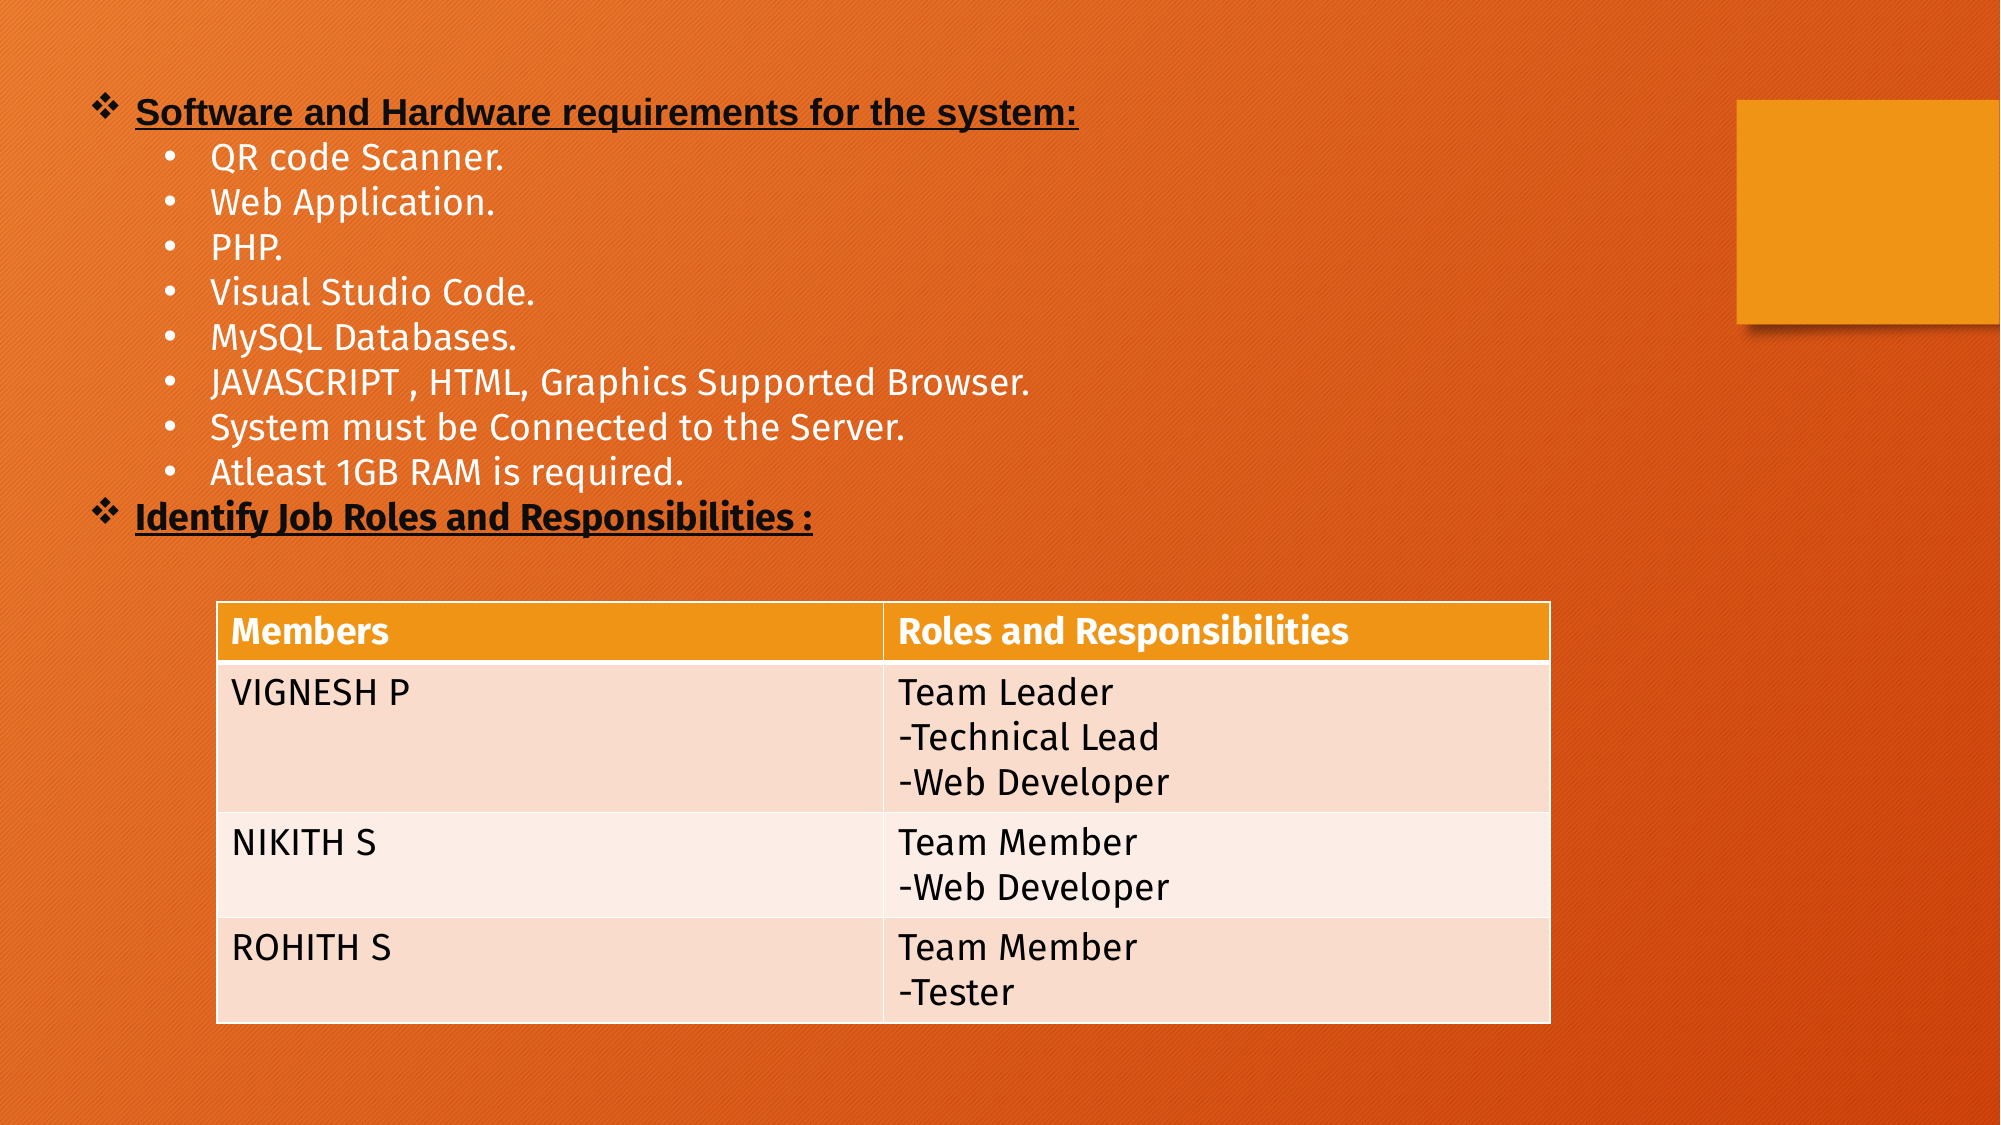

Software and Hardware requirements for the system:
QR code Scanner.
Web Application.
PHP.
Visual Studio Code.
MySQL Databases.
JAVASCRIPT , HTML, Graphics Supported Browser.
System must be Connected to the Server.
Atleast 1GB RAM is required.
Identify Job Roles and Responsibilities :
| Members | Roles and Responsibilities |
| --- | --- |
| VIGNESH P | Team Leader -Technical Lead -Web Developer |
| NIKITH S | Team Member -Web Developer |
| ROHITH S | Team Member -Tester |